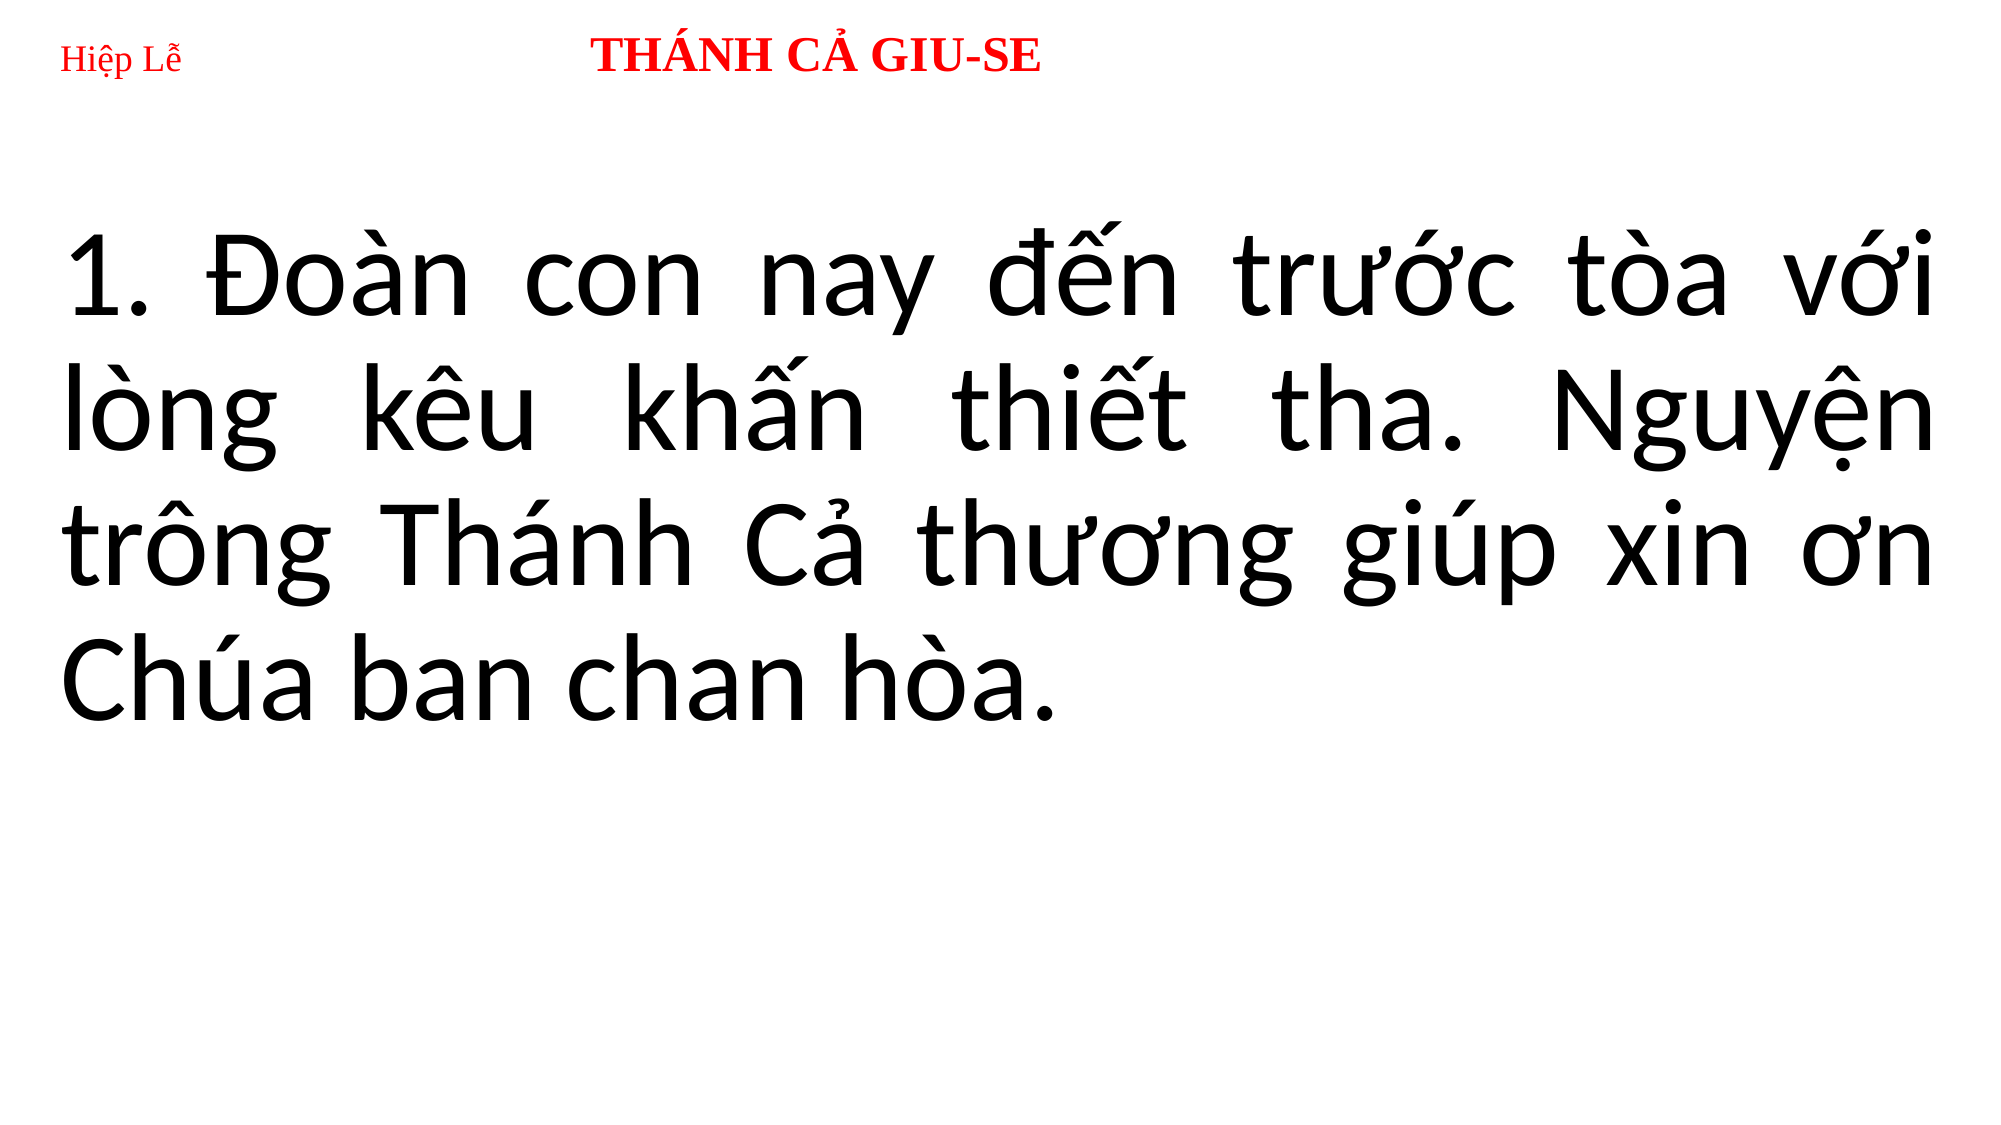

# Hiệp Lễ                                           THÁNH CẢ GIU-SE
1. Đoàn con nay đến trước tòa với lòng kêu khấn thiết tha. Nguyện trông Thánh Cả thương giúp xin ơn Chúa ban chan hòa.